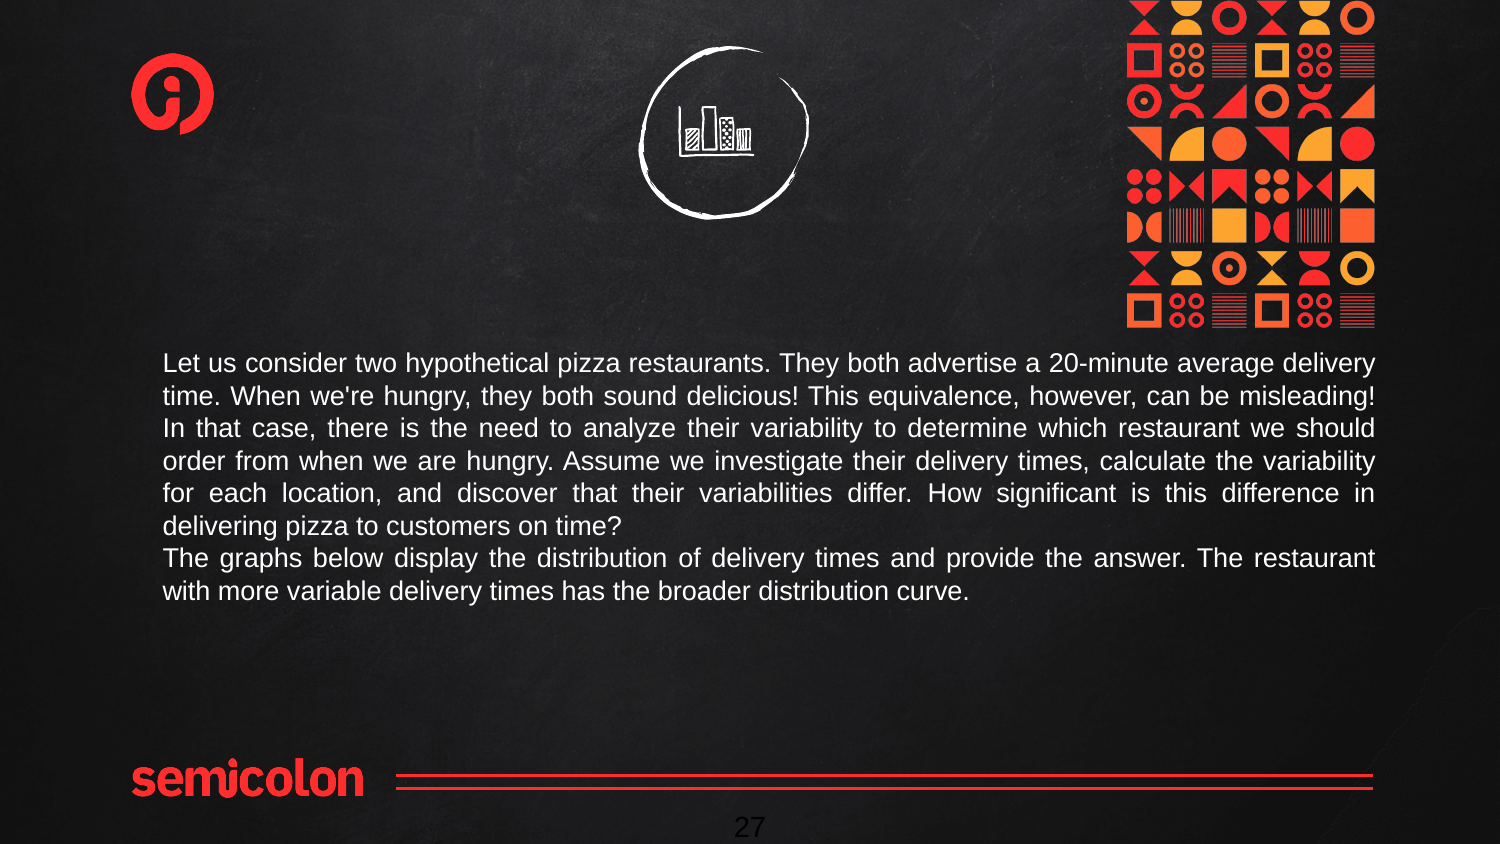

Let us consider two hypothetical pizza restaurants. They both advertise a 20-minute average delivery time. When we're hungry, they both sound delicious! This equivalence, however, can be misleading! In that case, there is the need to analyze their variability to determine which restaurant we should order from when we are hungry. Assume we investigate their delivery times, calculate the variability for each location, and discover that their variabilities differ. How significant is this difference in delivering pizza to customers on time?
The graphs below display the distribution of delivery times and provide the answer. The restaurant with more variable delivery times has the broader distribution curve.

27